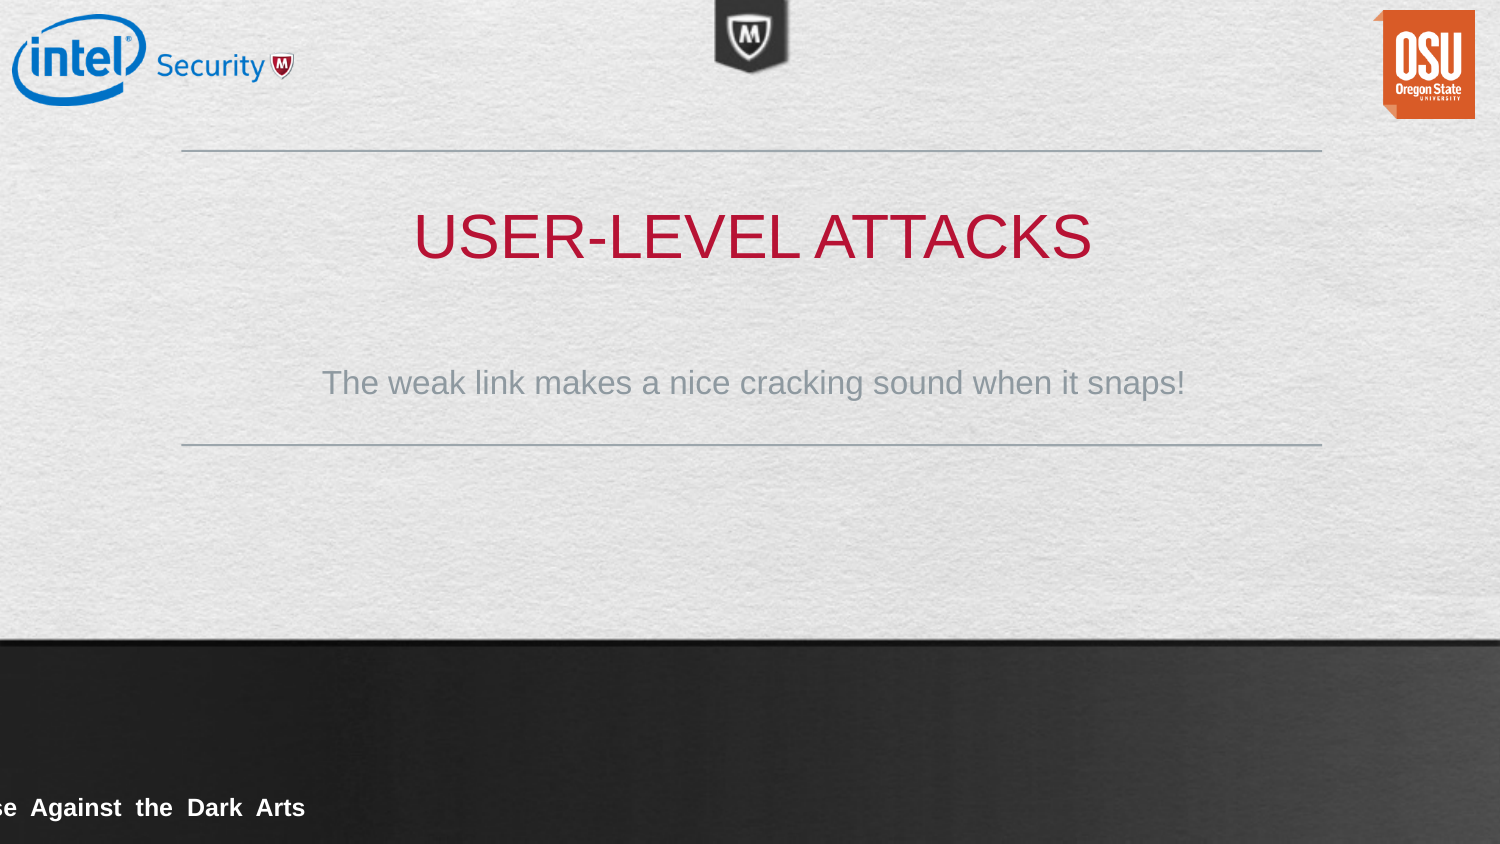

# User-LEVEL Attacks
The weak link makes a nice cracking sound when it snaps!